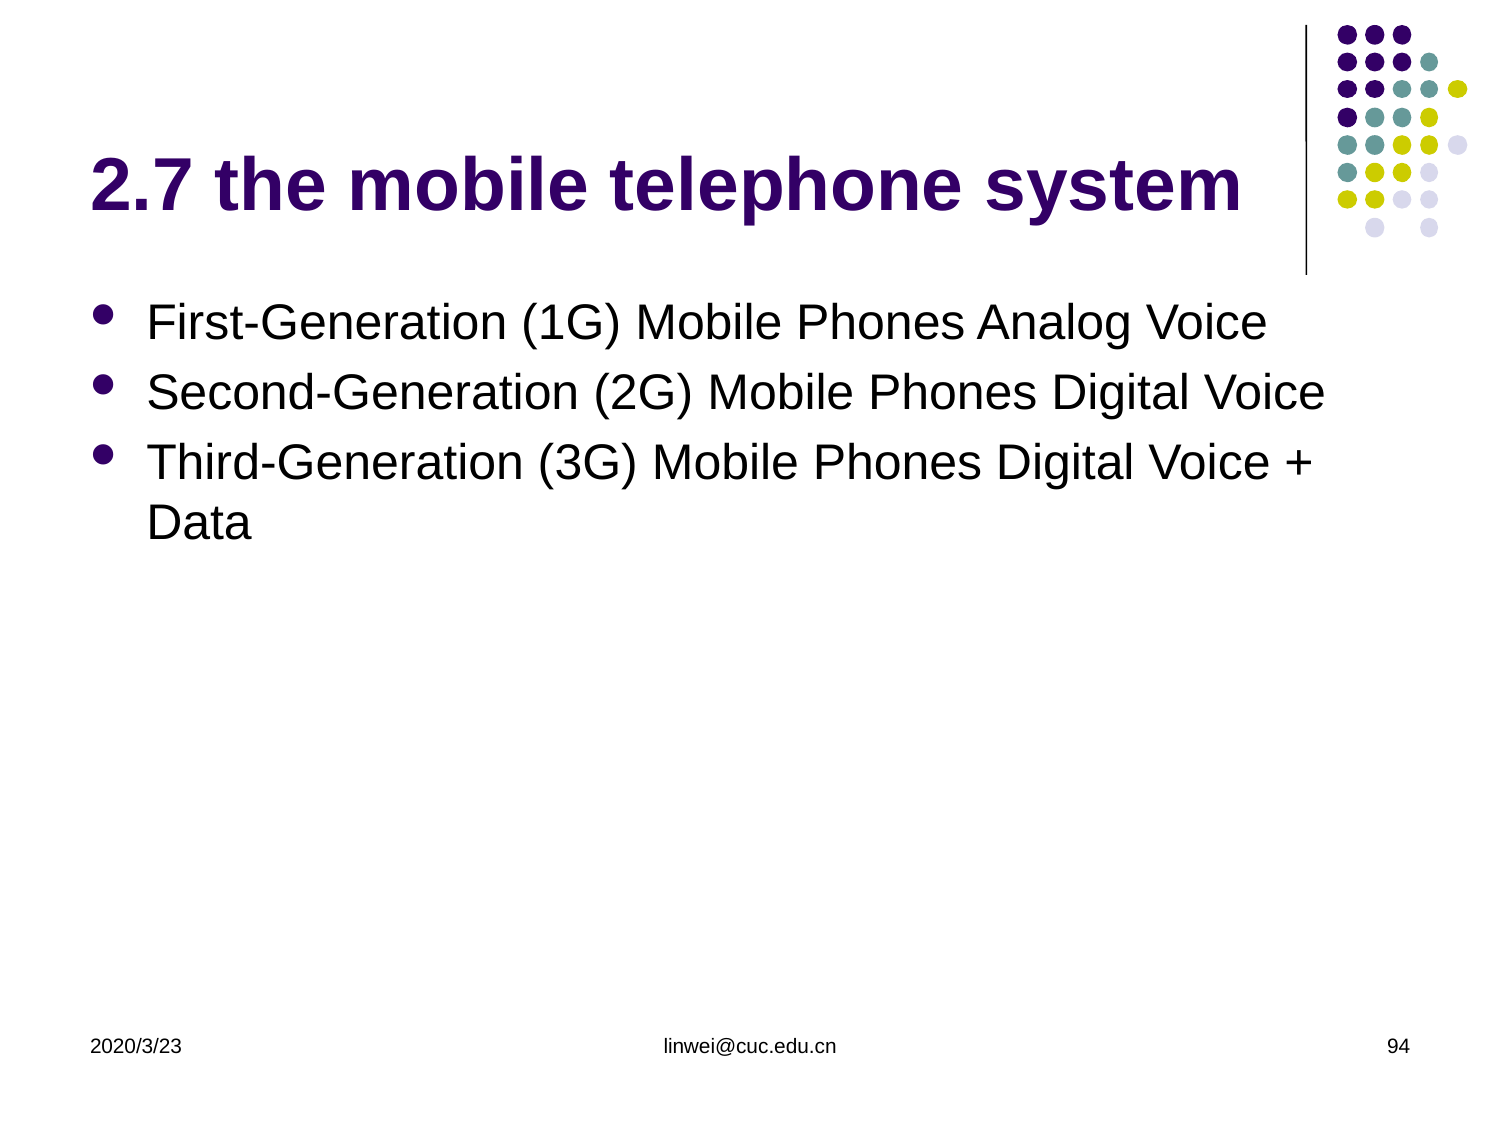

# 2.7 the mobile telephone system
First-Generation (1G) Mobile Phones Analog Voice
Second-Generation (2G) Mobile Phones Digital Voice
Third-Generation (3G) Mobile Phones Digital Voice + Data

2020/3/23
linwei@cuc.edu.cn
94